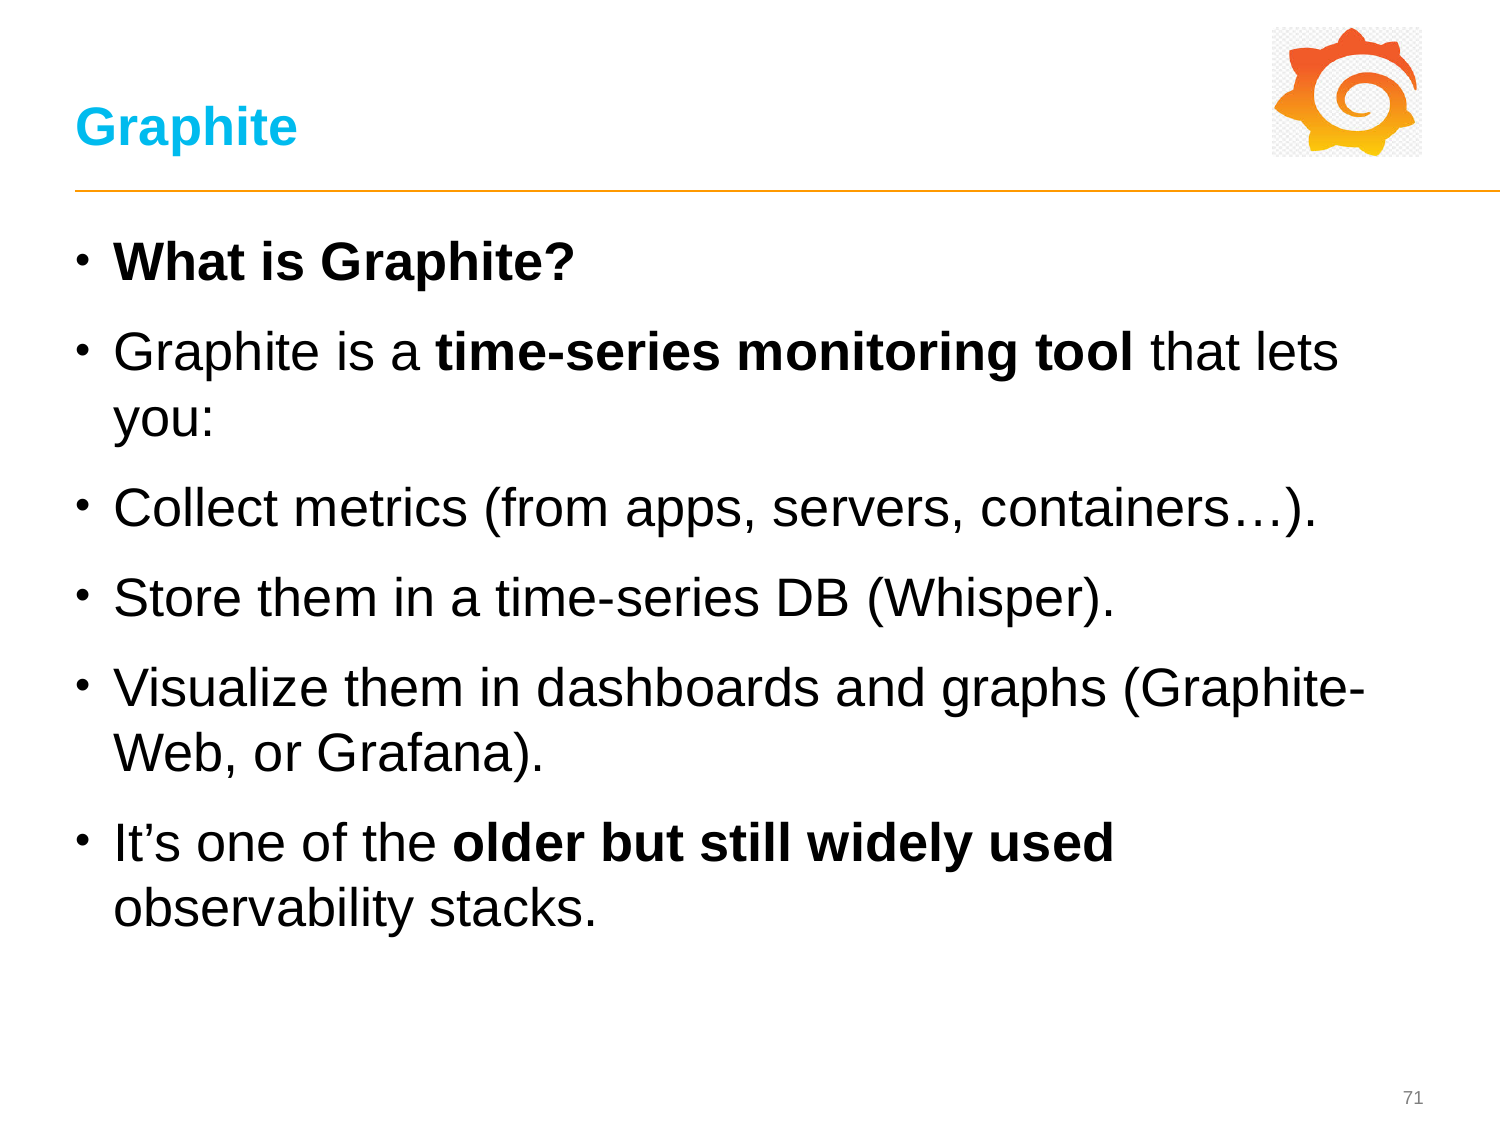

# Graphite
What is Graphite?
Graphite is a time-series monitoring tool that lets you:
Collect metrics (from apps, servers, containers…).
Store them in a time-series DB (Whisper).
Visualize them in dashboards and graphs (Graphite-Web, or Grafana).
It’s one of the older but still widely used observability stacks.